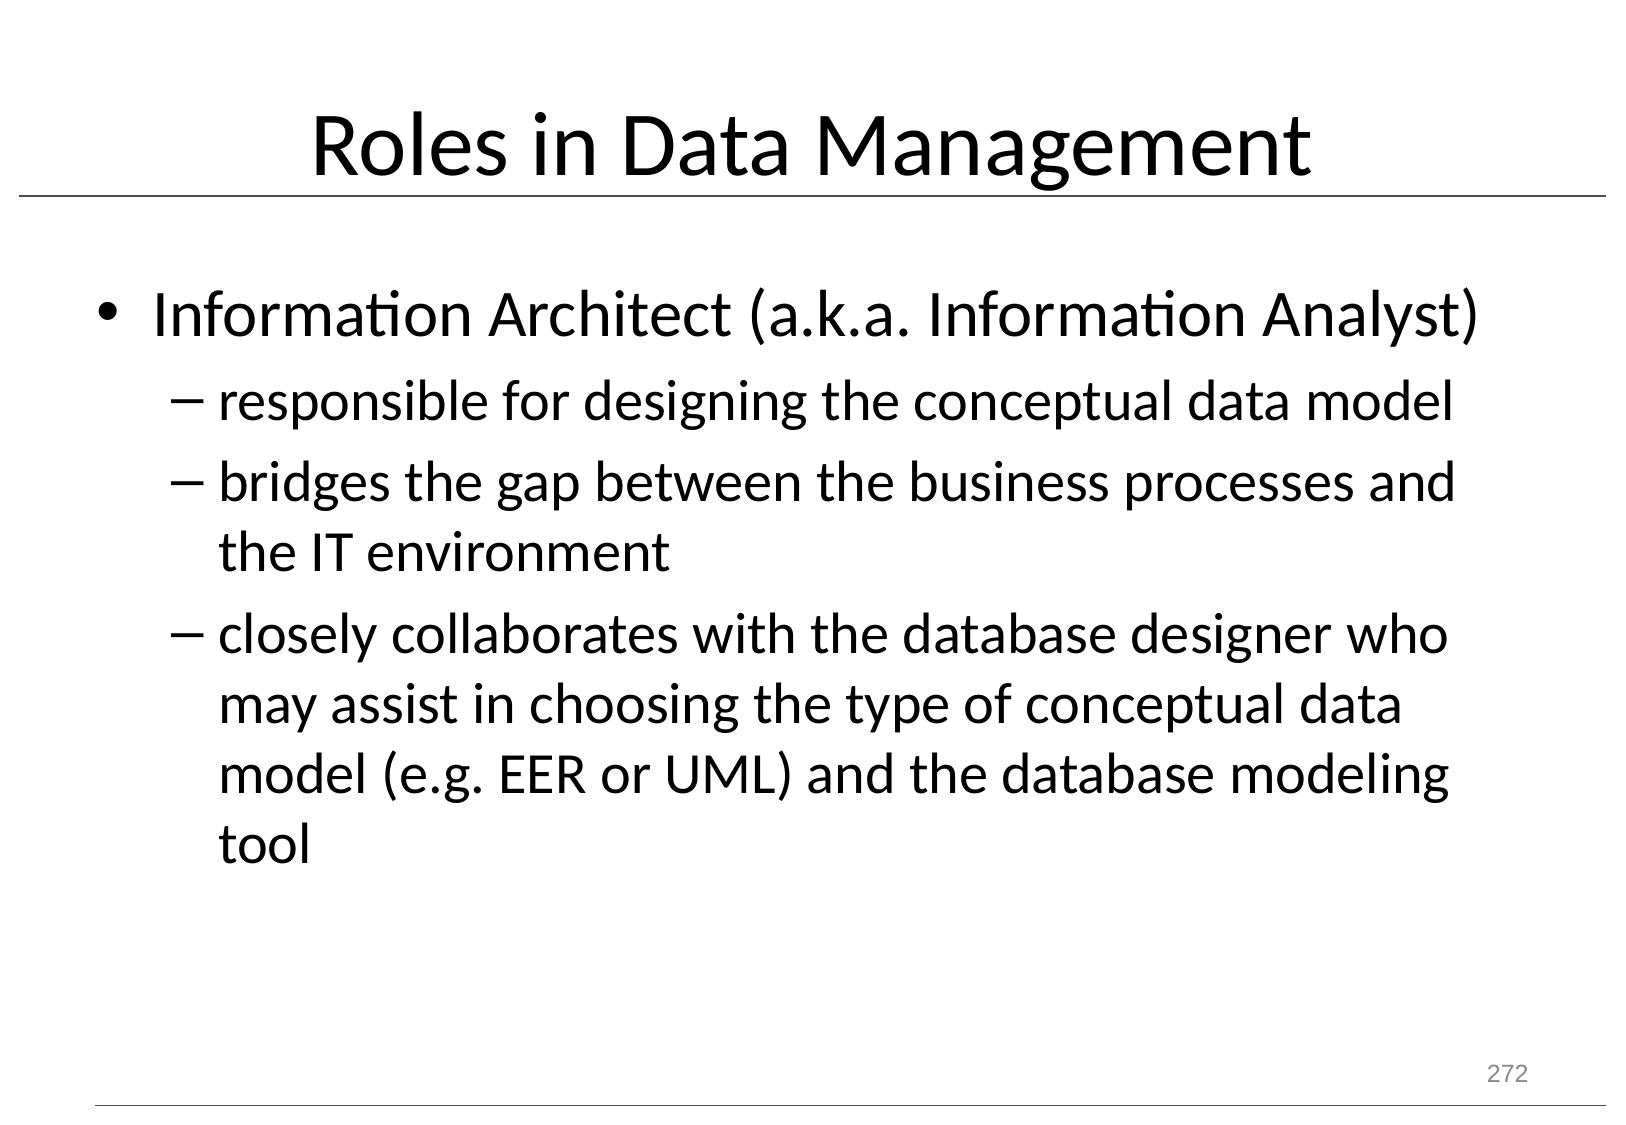

# Roles in Data Management
Information Architect (a.k.a. Information Analyst)
responsible for designing the conceptual data model
bridges the gap between the business processes and the IT environment
closely collaborates with the database designer who may assist in choosing the type of conceptual data model (e.g. EER or UML) and the database modeling tool

272